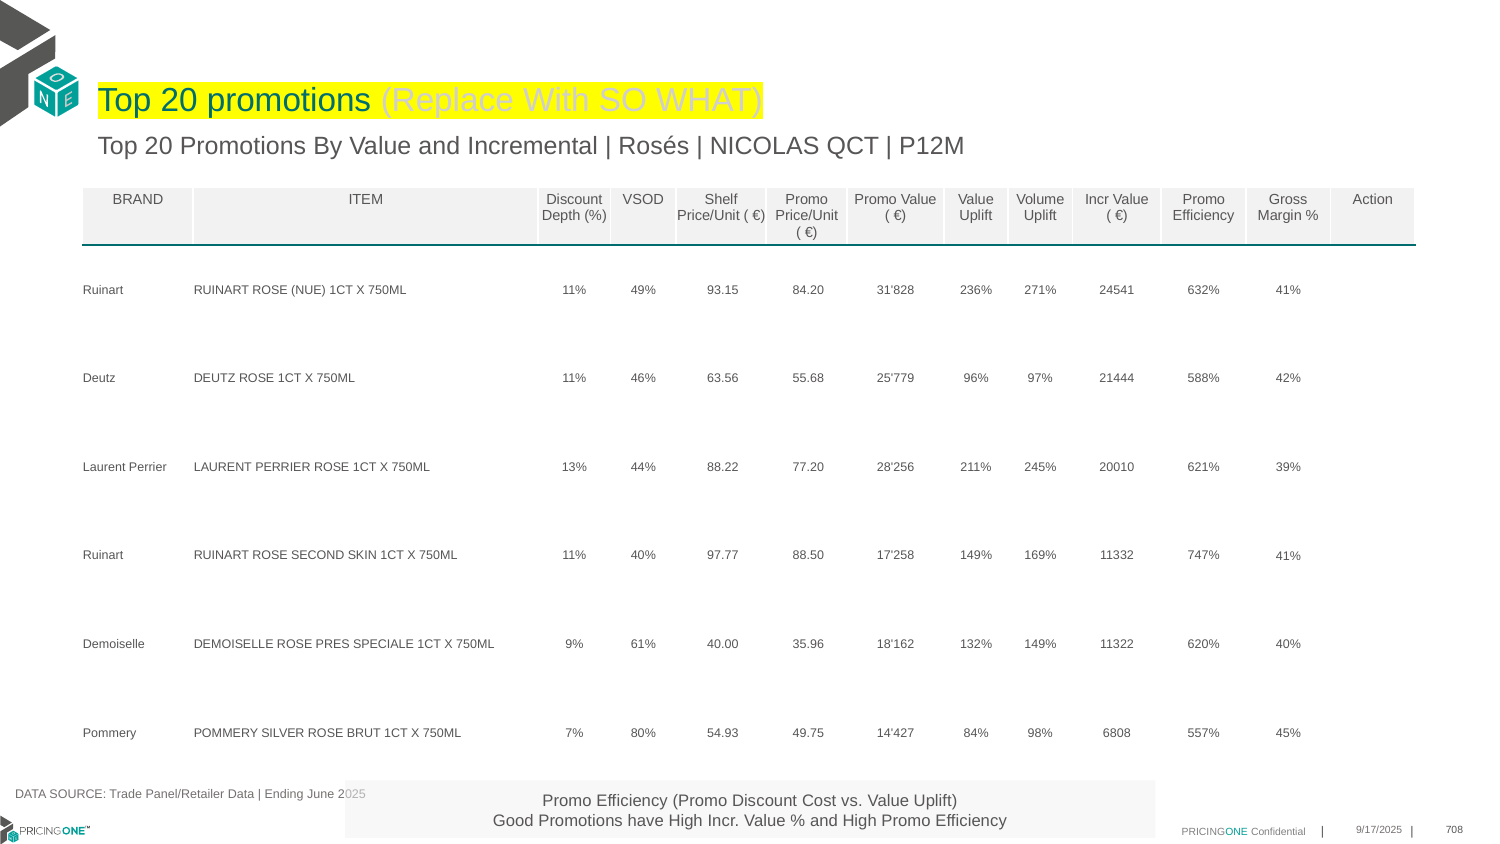

# Top 20 promotions (Replace With SO WHAT)
Top 20 Promotions By Value and Incremental | Rosés | NICOLAS QCT | P12M
| BRAND | ITEM | Discount Depth (%) | VSOD | Shelf Price/Unit ( €) | Promo Price/Unit ( €) | Promo Value ( €) | Value Uplift | Volume Uplift | Incr Value ( €) | Promo Efficiency | Gross Margin % | Action |
| --- | --- | --- | --- | --- | --- | --- | --- | --- | --- | --- | --- | --- |
| Ruinart | RUINART ROSE (NUE) 1CT X 750ML | 11% | 49% | 93.15 | 84.20 | 31'828 | 236% | 271% | 24541 | 632% | 41% |  |
| Deutz | DEUTZ ROSE 1CT X 750ML | 11% | 46% | 63.56 | 55.68 | 25'779 | 96% | 97% | 21444 | 588% | 42% |  |
| Laurent Perrier | LAURENT PERRIER ROSE 1CT X 750ML | 13% | 44% | 88.22 | 77.20 | 28'256 | 211% | 245% | 20010 | 621% | 39% |  |
| Ruinart | RUINART ROSE SECOND SKIN 1CT X 750ML | 11% | 40% | 97.77 | 88.50 | 17'258 | 149% | 169% | 11332 | 747% | 41% |  |
| Demoiselle | DEMOISELLE ROSE PRES SPECIALE 1CT X 750ML | 9% | 61% | 40.00 | 35.96 | 18'162 | 132% | 149% | 11322 | 620% | 40% |  |
| Pommery | POMMERY SILVER ROSE BRUT 1CT X 750ML | 7% | 80% | 54.93 | 49.75 | 14'427 | 84% | 98% | 6808 | 557% | 45% |  |
DATA SOURCE: Trade Panel/Retailer Data | Ending June 2025
Promo Efficiency (Promo Discount Cost vs. Value Uplift)
Good Promotions have High Incr. Value % and High Promo Efficiency

9/17/2025
708